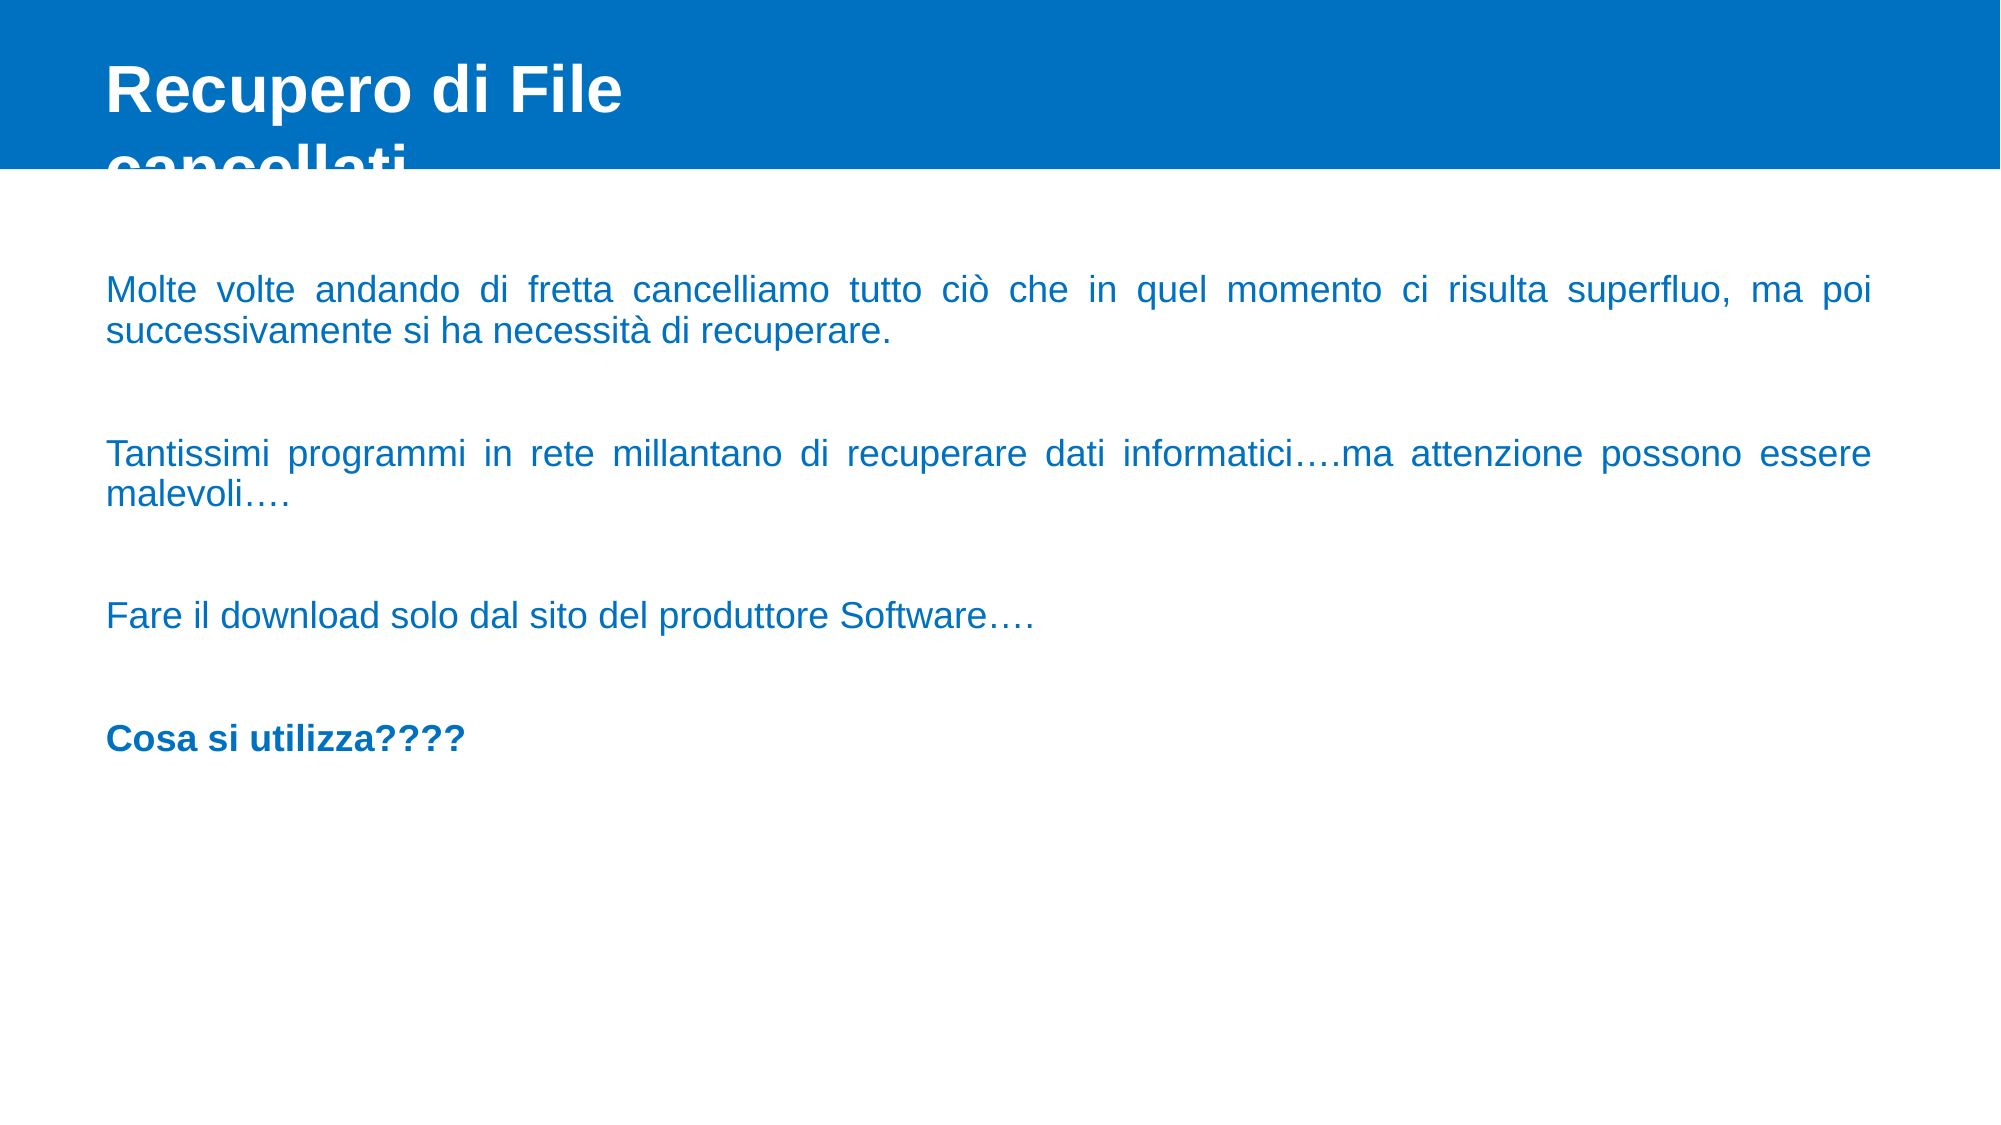

Recupero di File cancellati
Molte volte andando di fretta cancelliamo tutto ciò che in quel momento ci risulta superfluo, ma poi successivamente si ha necessità di recuperare.

Tantissimi programmi in rete millantano di recuperare dati informatici….ma attenzione possono essere malevoli….

Fare il download solo dal sito del produttore Software….

Cosa si utilizza????